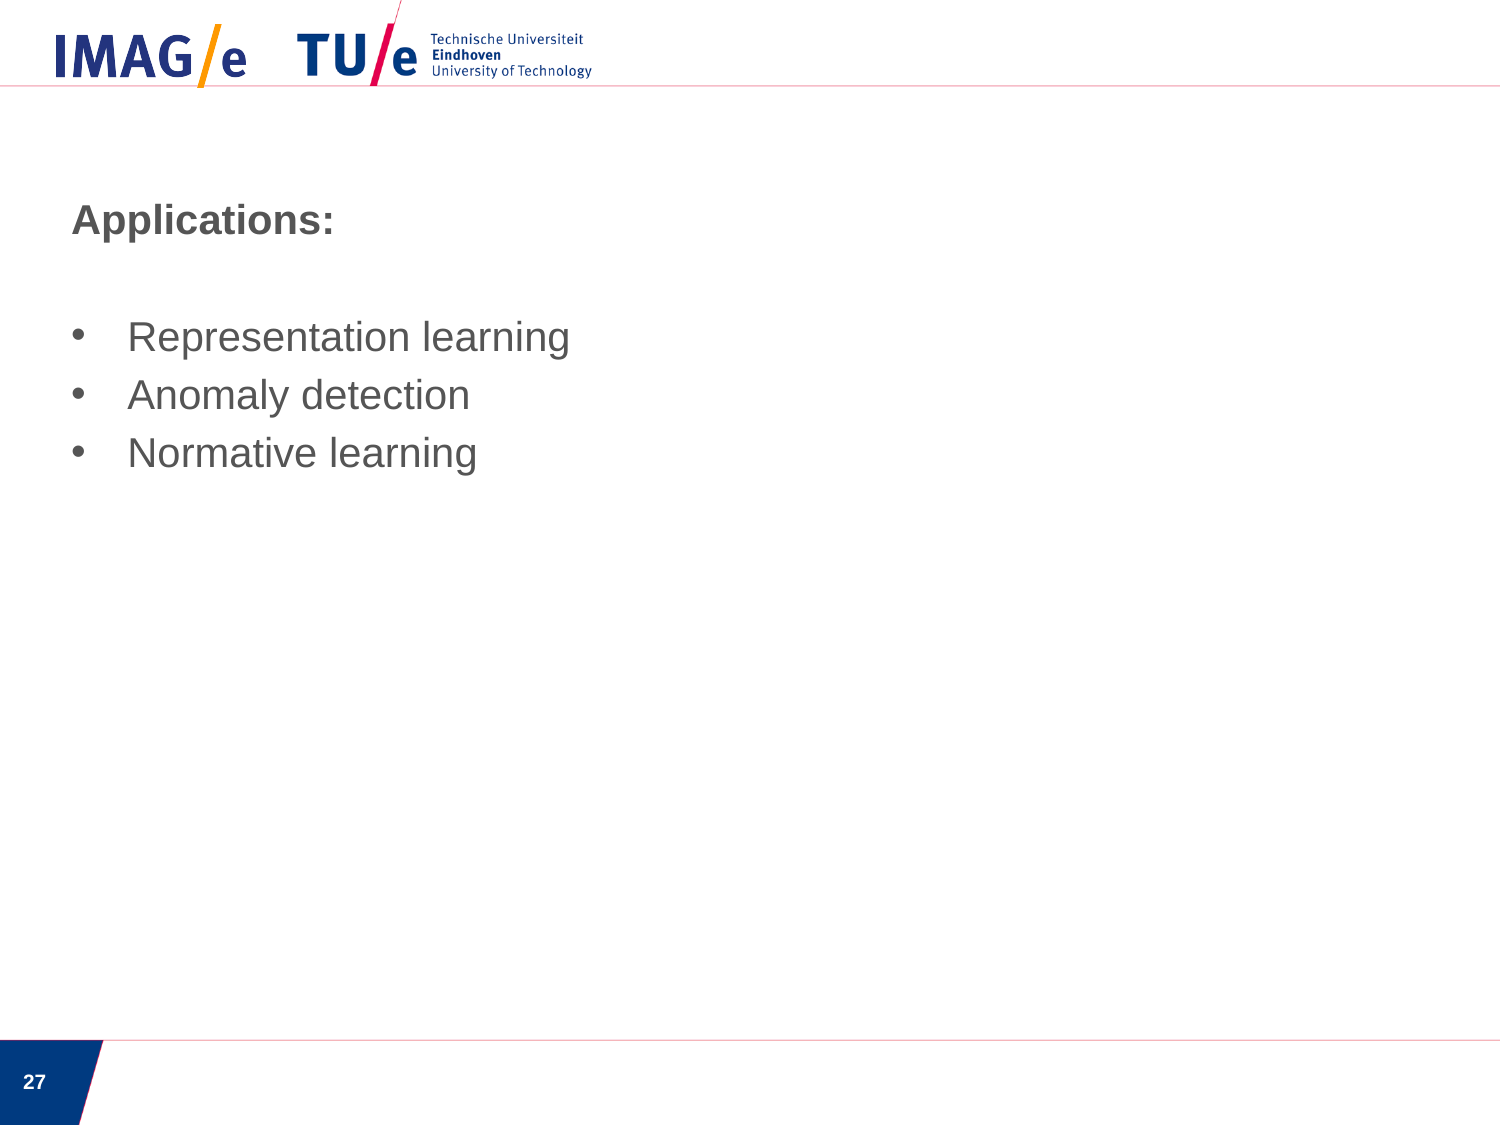

Applications:

Representation learning
Anomaly detection
Normative learning
27